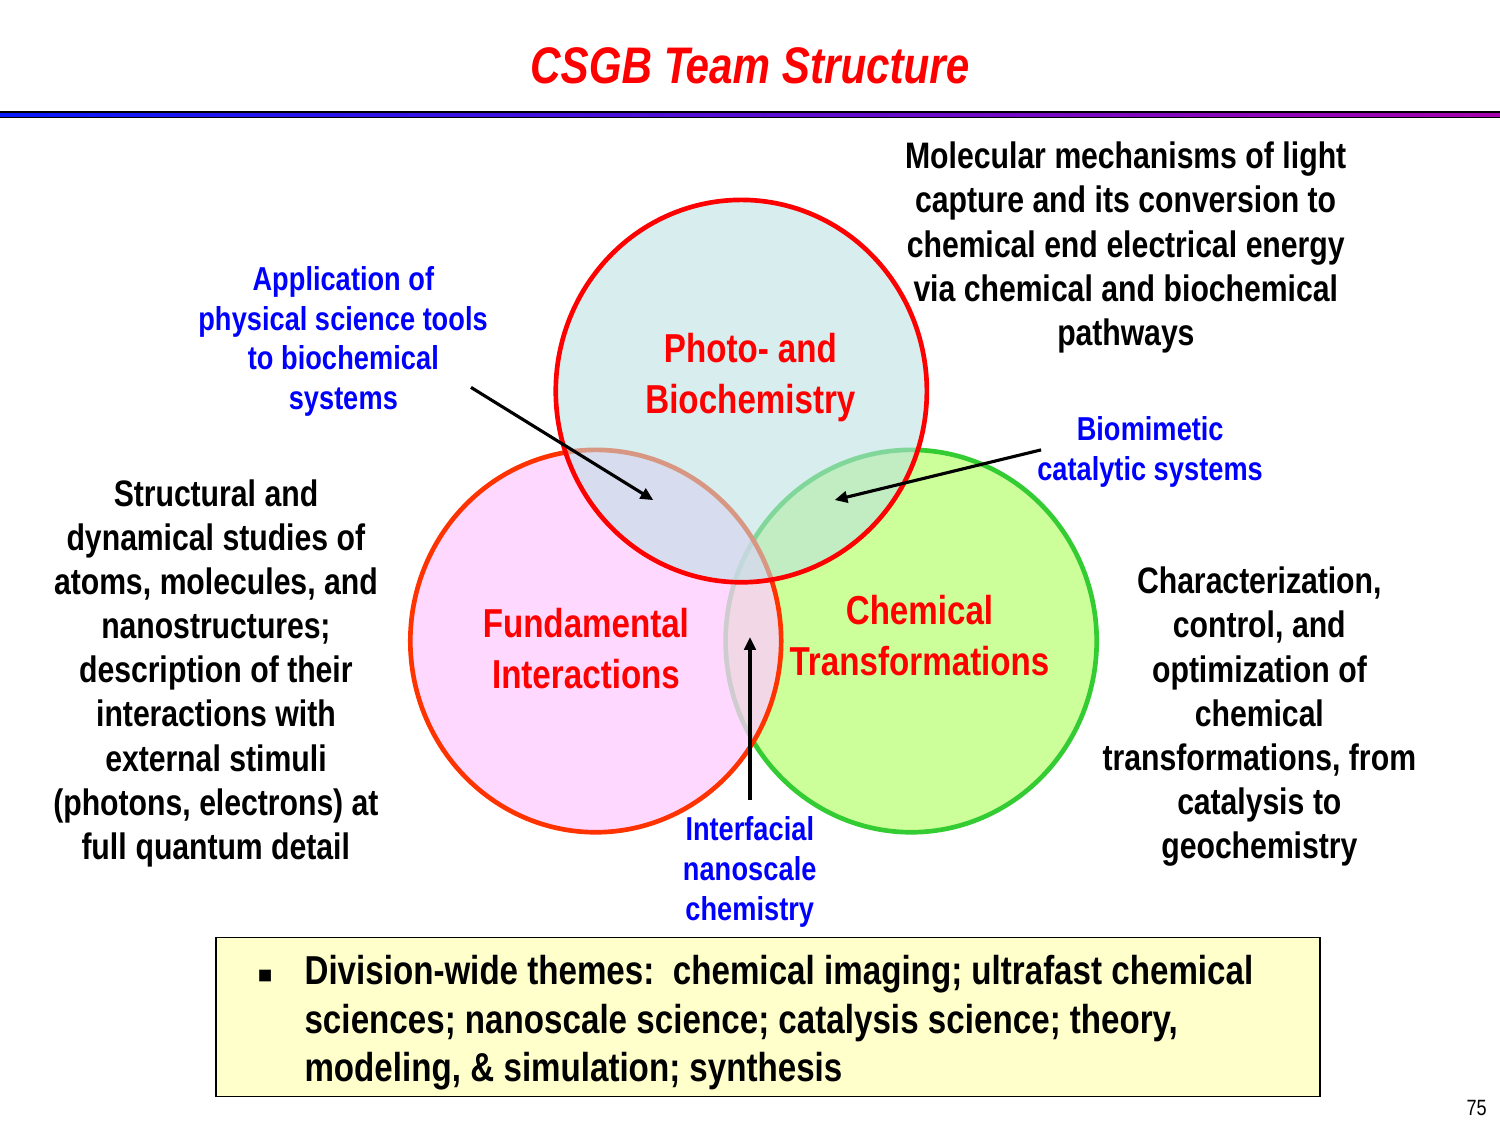

# CSGB Team Structure
Molecular mechanisms of light capture and its conversion to chemical end electrical energy via chemical and biochemical pathways

Application of physical science tools to biochemical systems
Photo- and Biochemistry
Biomimetic catalytic systems

Structural and dynamical studies of atoms, molecules, and nanostructures; description of their interactions with external stimuli (photons, electrons) at full quantum detail
Characterization, control, and optimization of chemical transformations, from catalysis to geochemistry
Chemical
Transformations
Fundamental
Interactions
Interfacial nanoscale chemistry
Division-wide themes:  chemical imaging; ultrafast chemical sciences; nanoscale science; catalysis science; theory, modeling, & simulation; synthesis